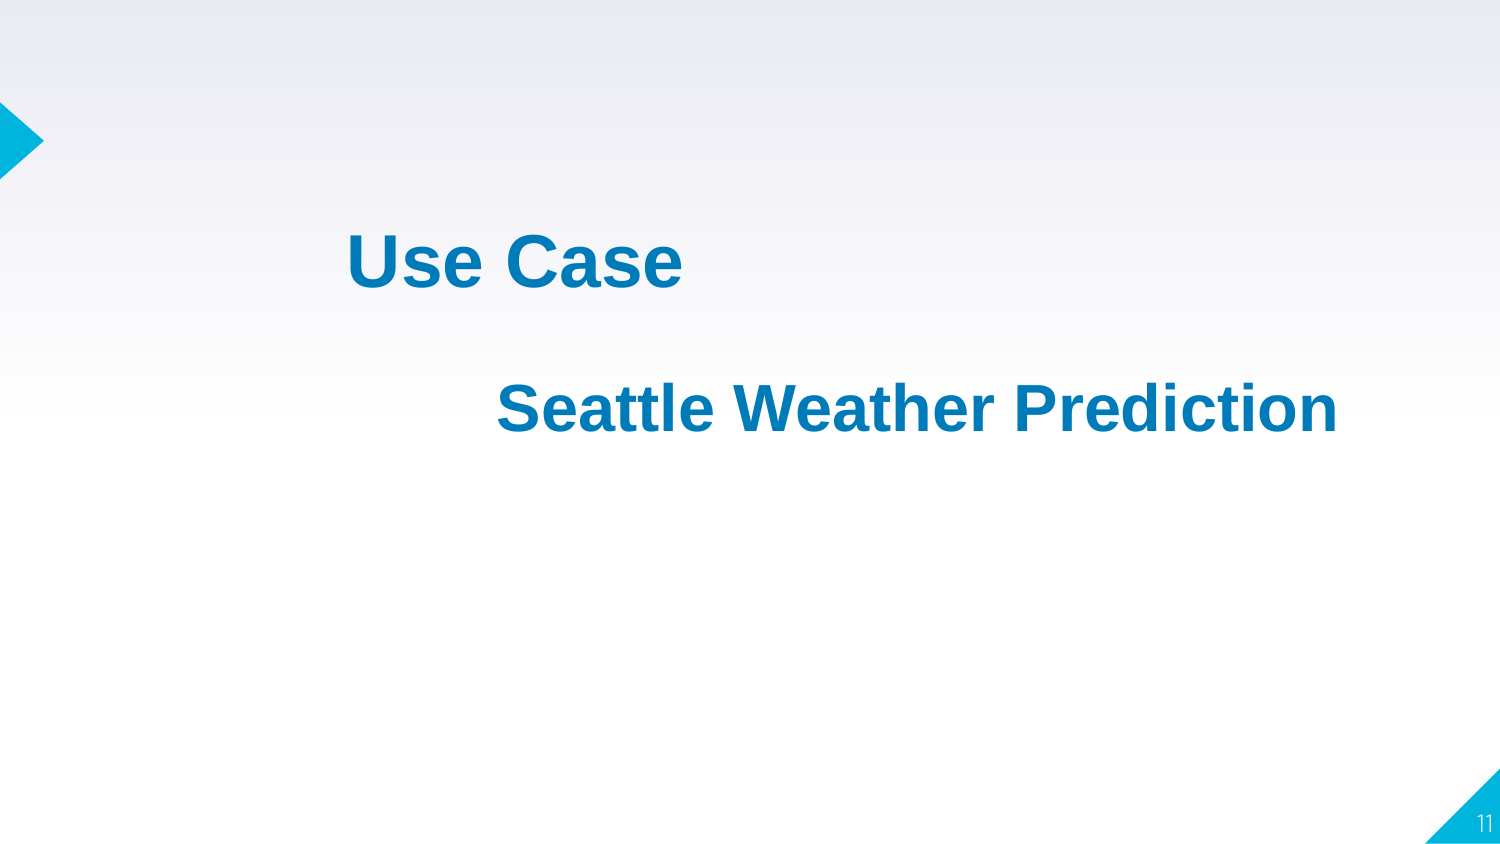

# Use Case Seattle Weather Prediction
11